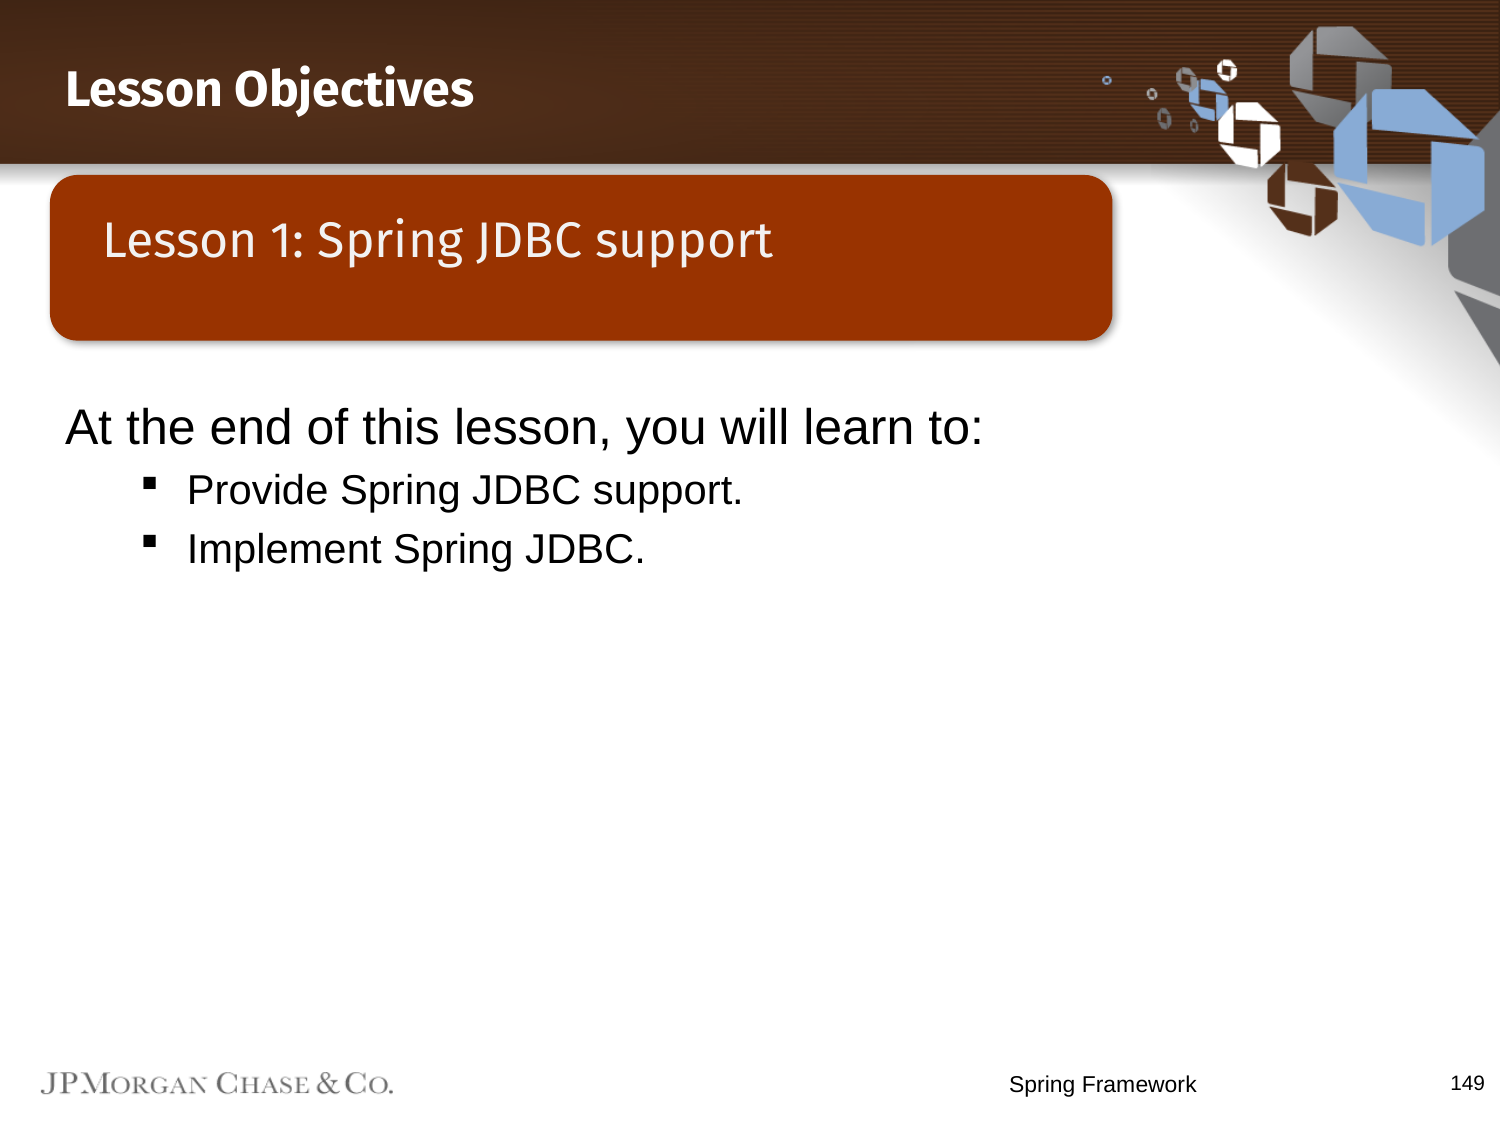

Lesson Objectives

Lesson 1: Spring JDBC support
At the end of this lesson, you will learn to:
Provide Spring JDBC support.
Implement Spring JDBC.

Spring Framework
149